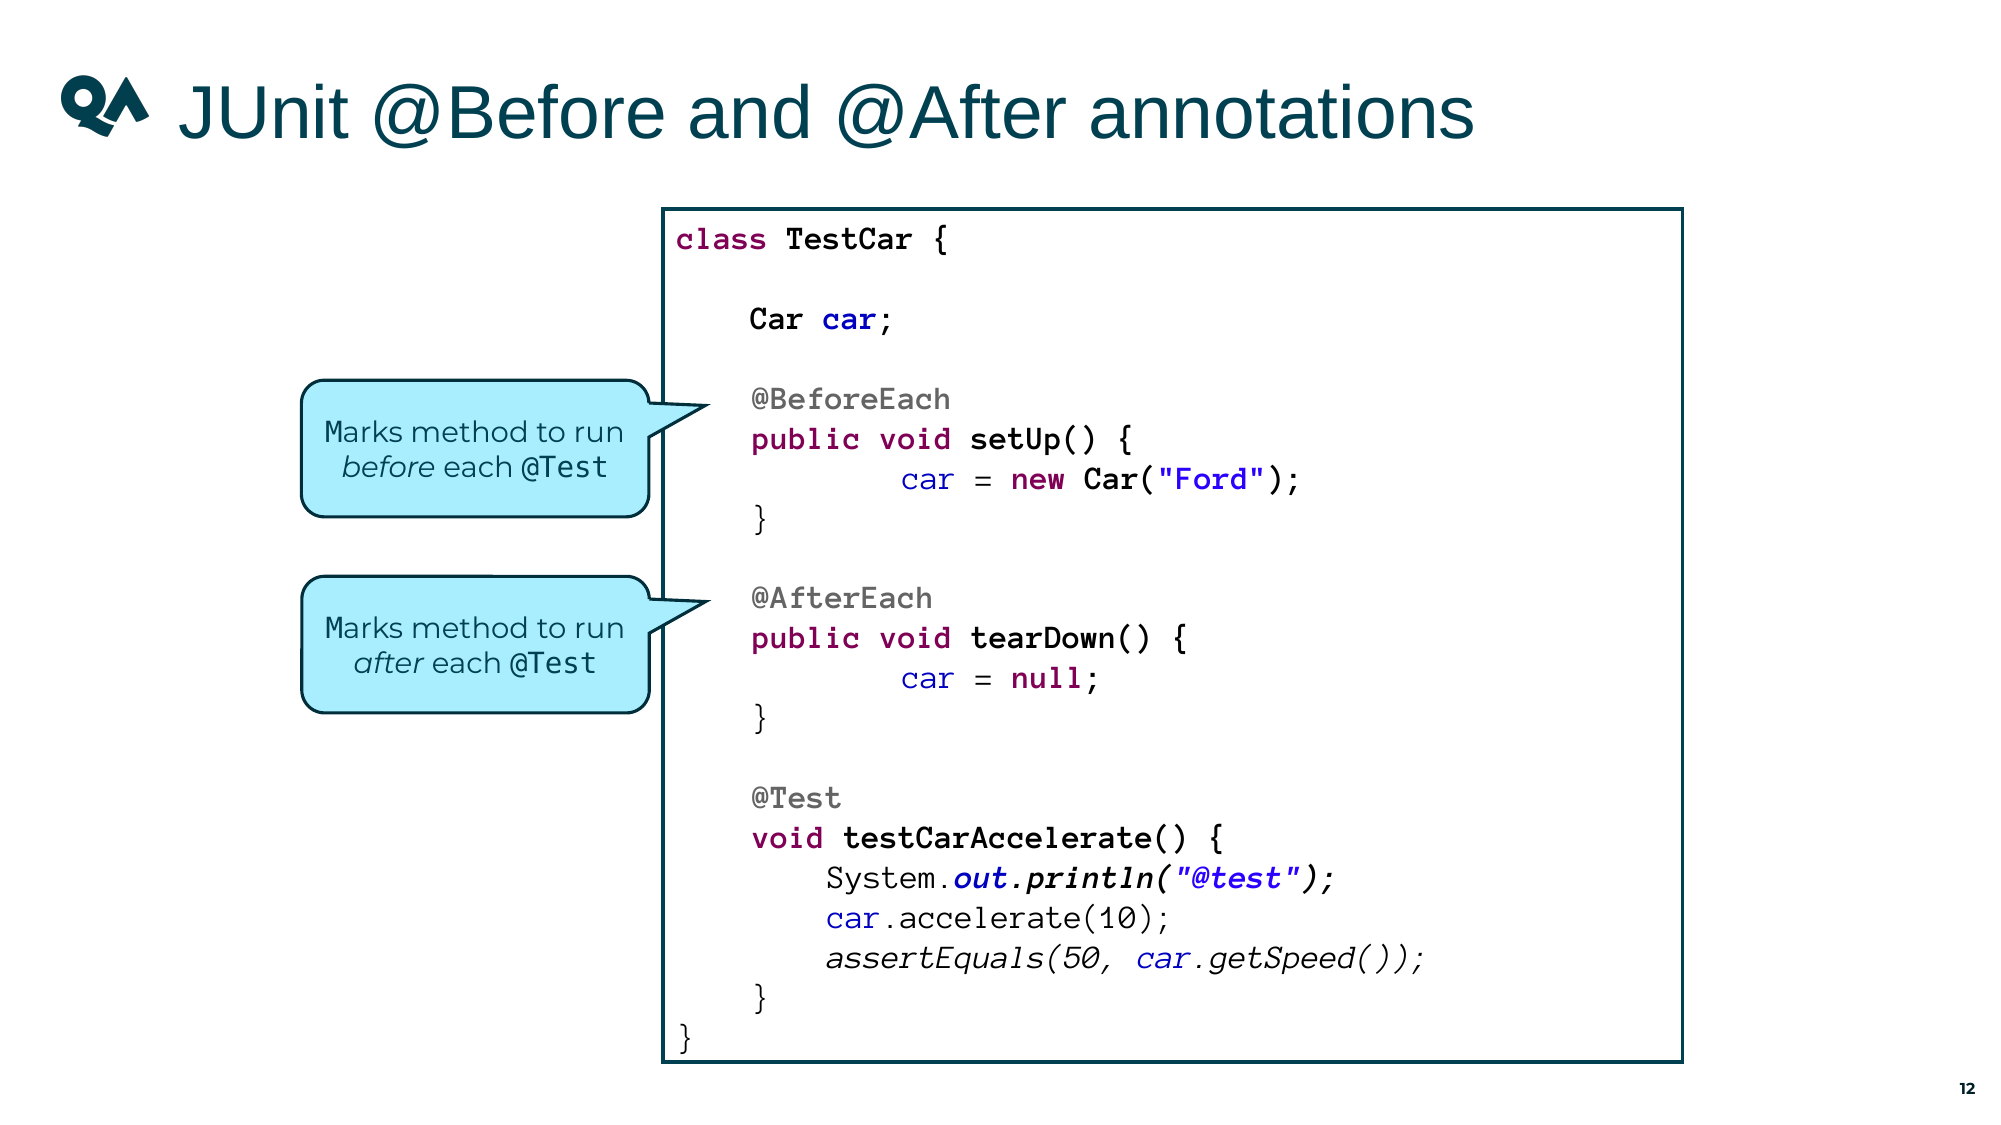

# JUnit @Before and @After annotations
class TestCar {

    Car car;

@BeforeEach
public void setUp() {
	car = new Car("Ford");
}

@AfterEach
public void tearDown() {
	car = null;
}

@Test
void testCarAccelerate() {
System.out.println("@test");
car.accelerate(10);
assertEquals(50, car.getSpeed());
}
}
Marks method to run before each @Test
Marks method to run after each @Test
12